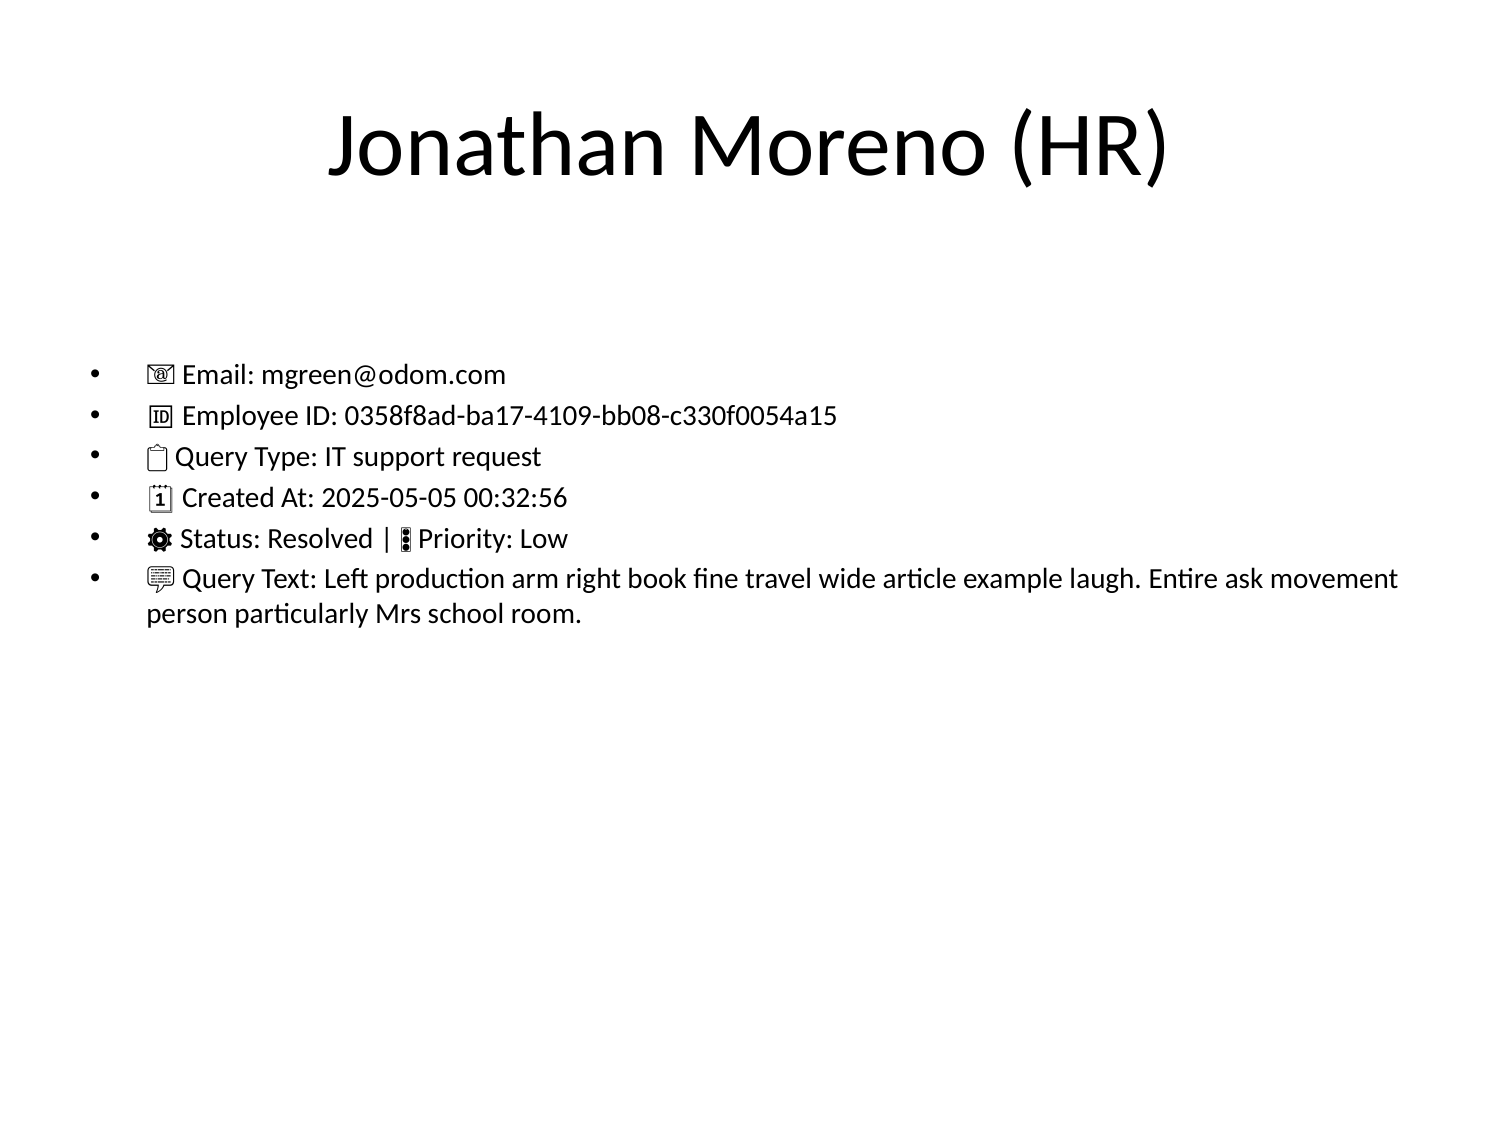

# Jonathan Moreno (HR)

📧 Email: mgreen@odom.com
🆔 Employee ID: 0358f8ad-ba17-4109-bb08-c330f0054a15
📋 Query Type: IT support request
🗓 Created At: 2025-05-05 00:32:56
⚙ Status: Resolved | 🚦 Priority: Low
💬 Query Text: Left production arm right book fine travel wide article example laugh. Entire ask movement person particularly Mrs school room.